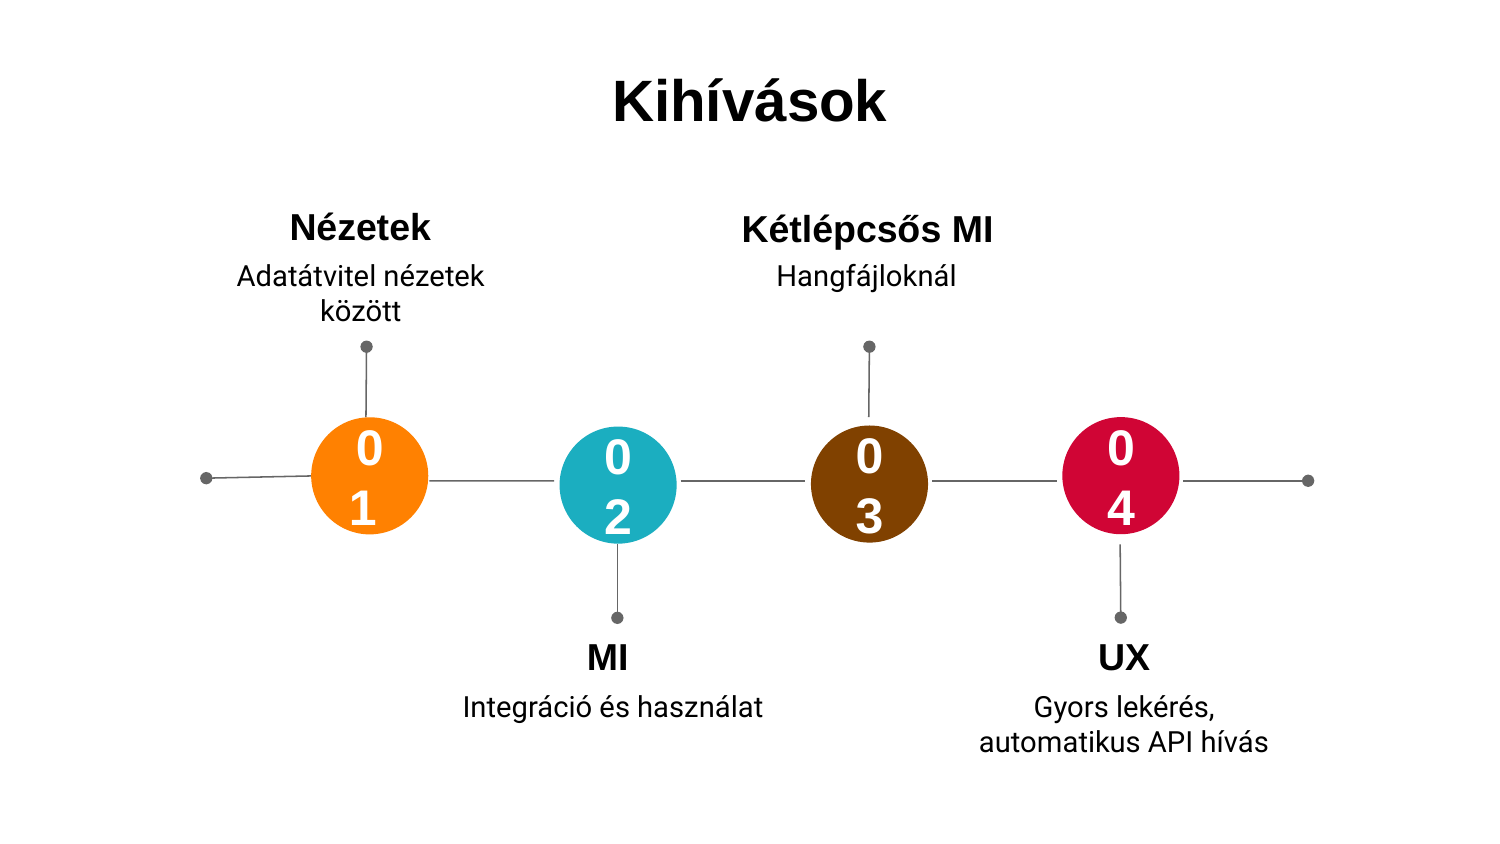

# Kihívások
Nézetek
Adatátvitel nézetek között
Kétlépcsős MI
Hangfájloknál
04
01
03
02

MI
Integráció és használat
UX
Gyors lekérés, automatikus API hívás